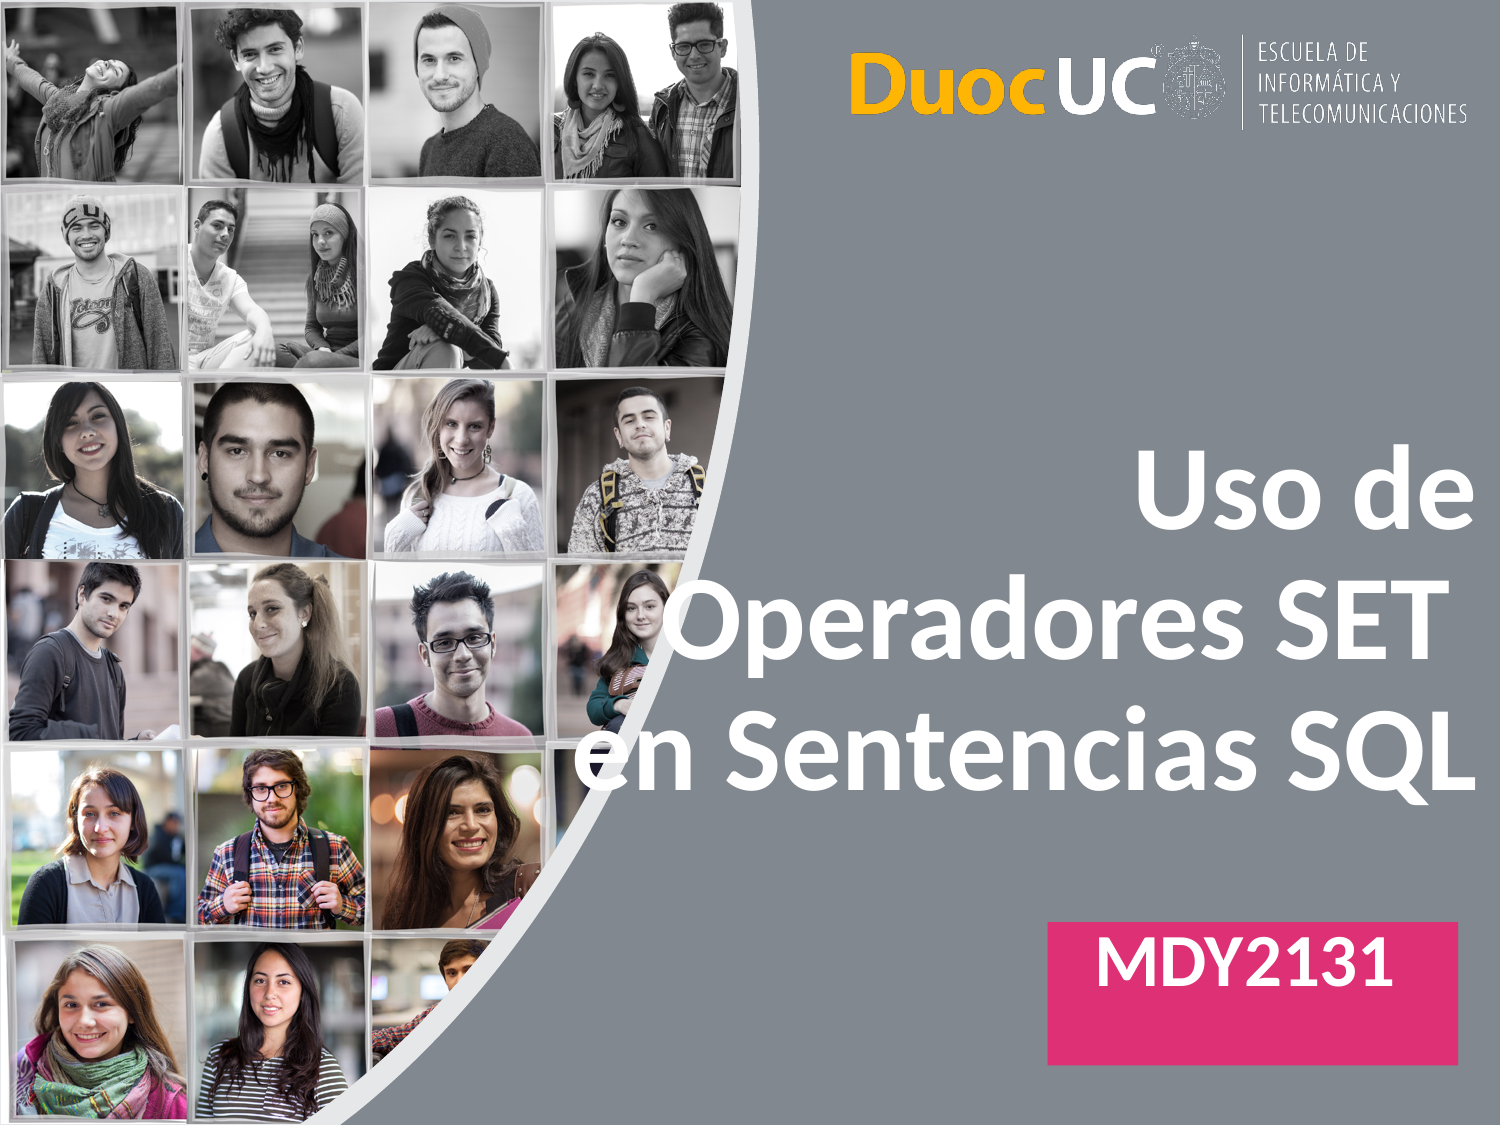

# Uso de Operadores SET en Sentencias SQL
MDY2131